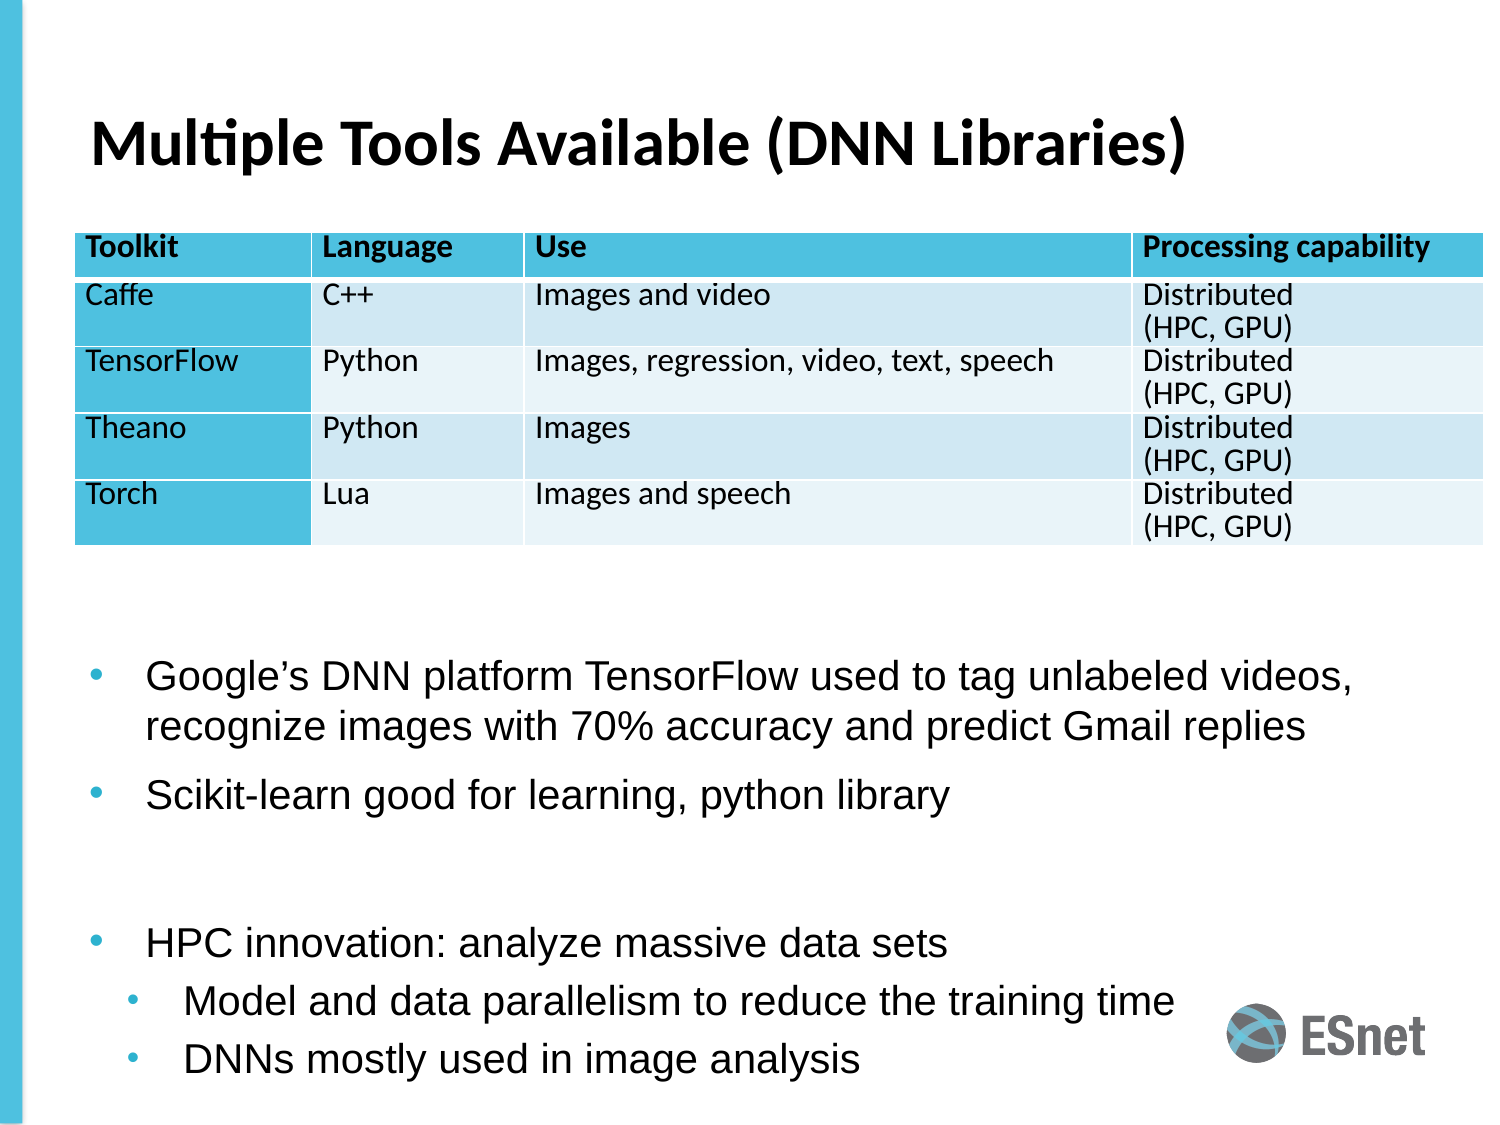

# Multiple Tools Available (DNN Libraries)
| Toolkit | Language | Use | Processing capability |
| --- | --- | --- | --- |
| Caffe | C++ | Images and video | Distributed (HPC, GPU) |
| TensorFlow | Python | Images, regression, video, text, speech | Distributed (HPC, GPU) |
| Theano | Python | Images | Distributed (HPC, GPU) |
| Torch | Lua | Images and speech | Distributed (HPC, GPU) |
Google’s DNN platform TensorFlow used to tag unlabeled videos, recognize images with 70% accuracy and predict Gmail replies
Scikit-learn good for learning, python library

HPC innovation: analyze massive data sets
Model and data parallelism to reduce the training time
DNNs mostly used in image analysis